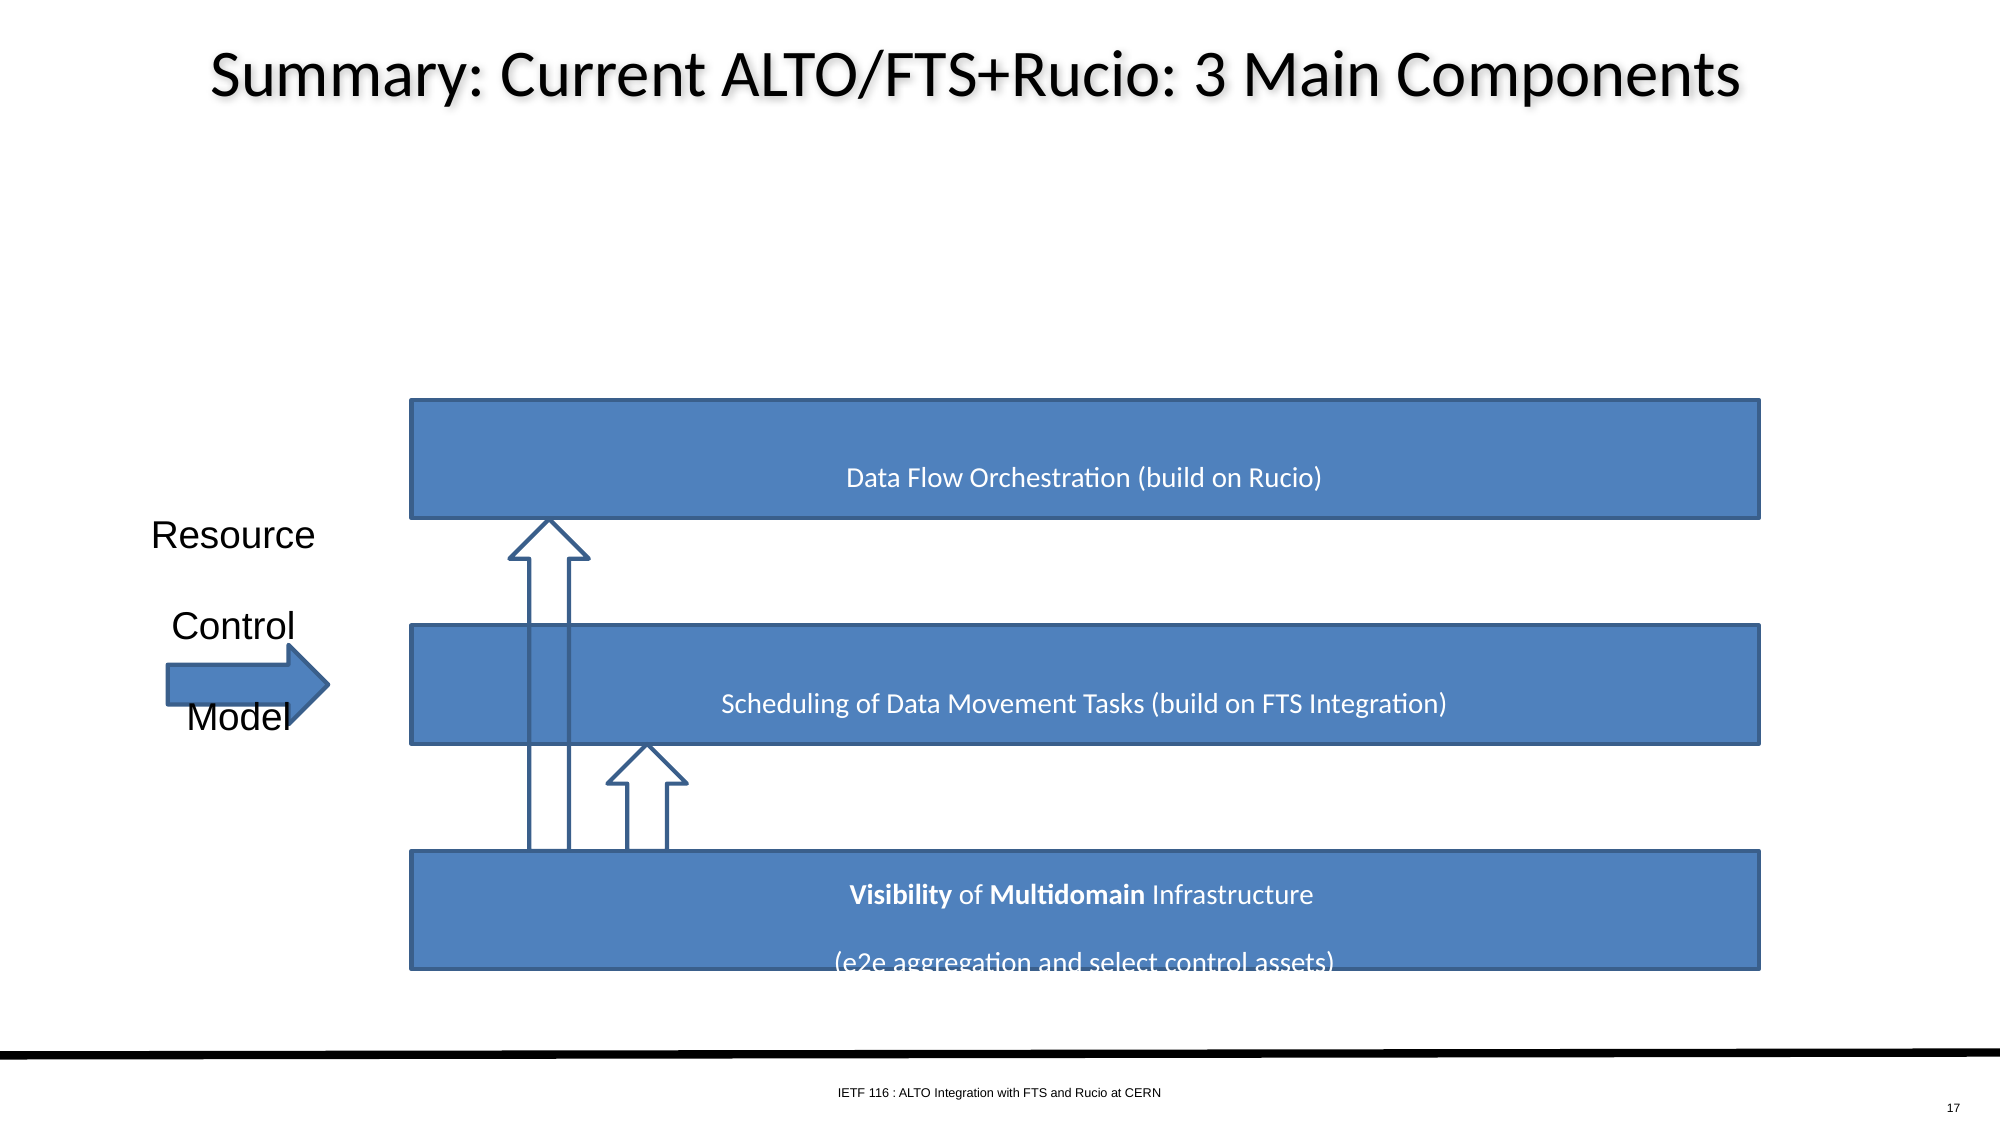

# Summary: Current ALTO/FTS+Rucio: 3 Main Components
Data Flow Orchestration (build on Rucio)
Resource
Control
Model

Scheduling of Data Movement Tasks (build on FTS Integration)

Visibility of Multidomain Infrastructure
(e2e aggregation and select control assets)